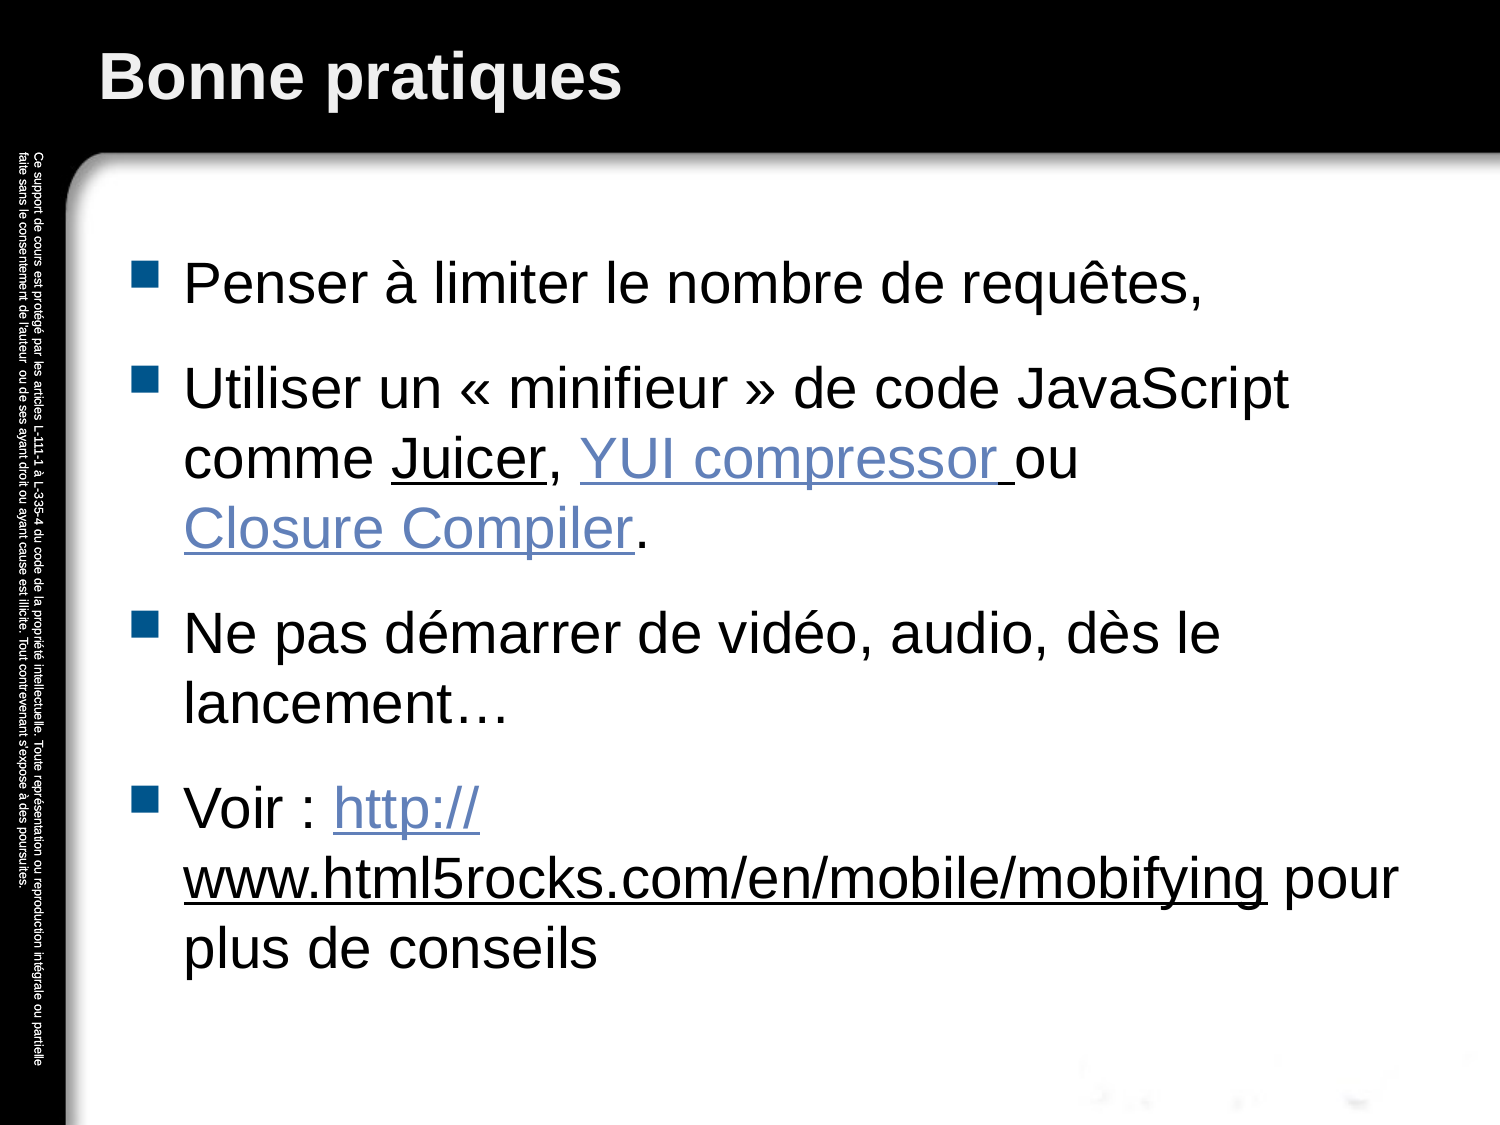

# Bonne pratiques
Penser à limiter le nombre de requêtes,
Utiliser un « minifieur » de code JavaScript comme Juicer, YUI compressor ou Closure Compiler.
Ne pas démarrer de vidéo, audio, dès le lancement…
Voir : http://www.html5rocks.com/en/mobile/mobifying pour plus de conseils